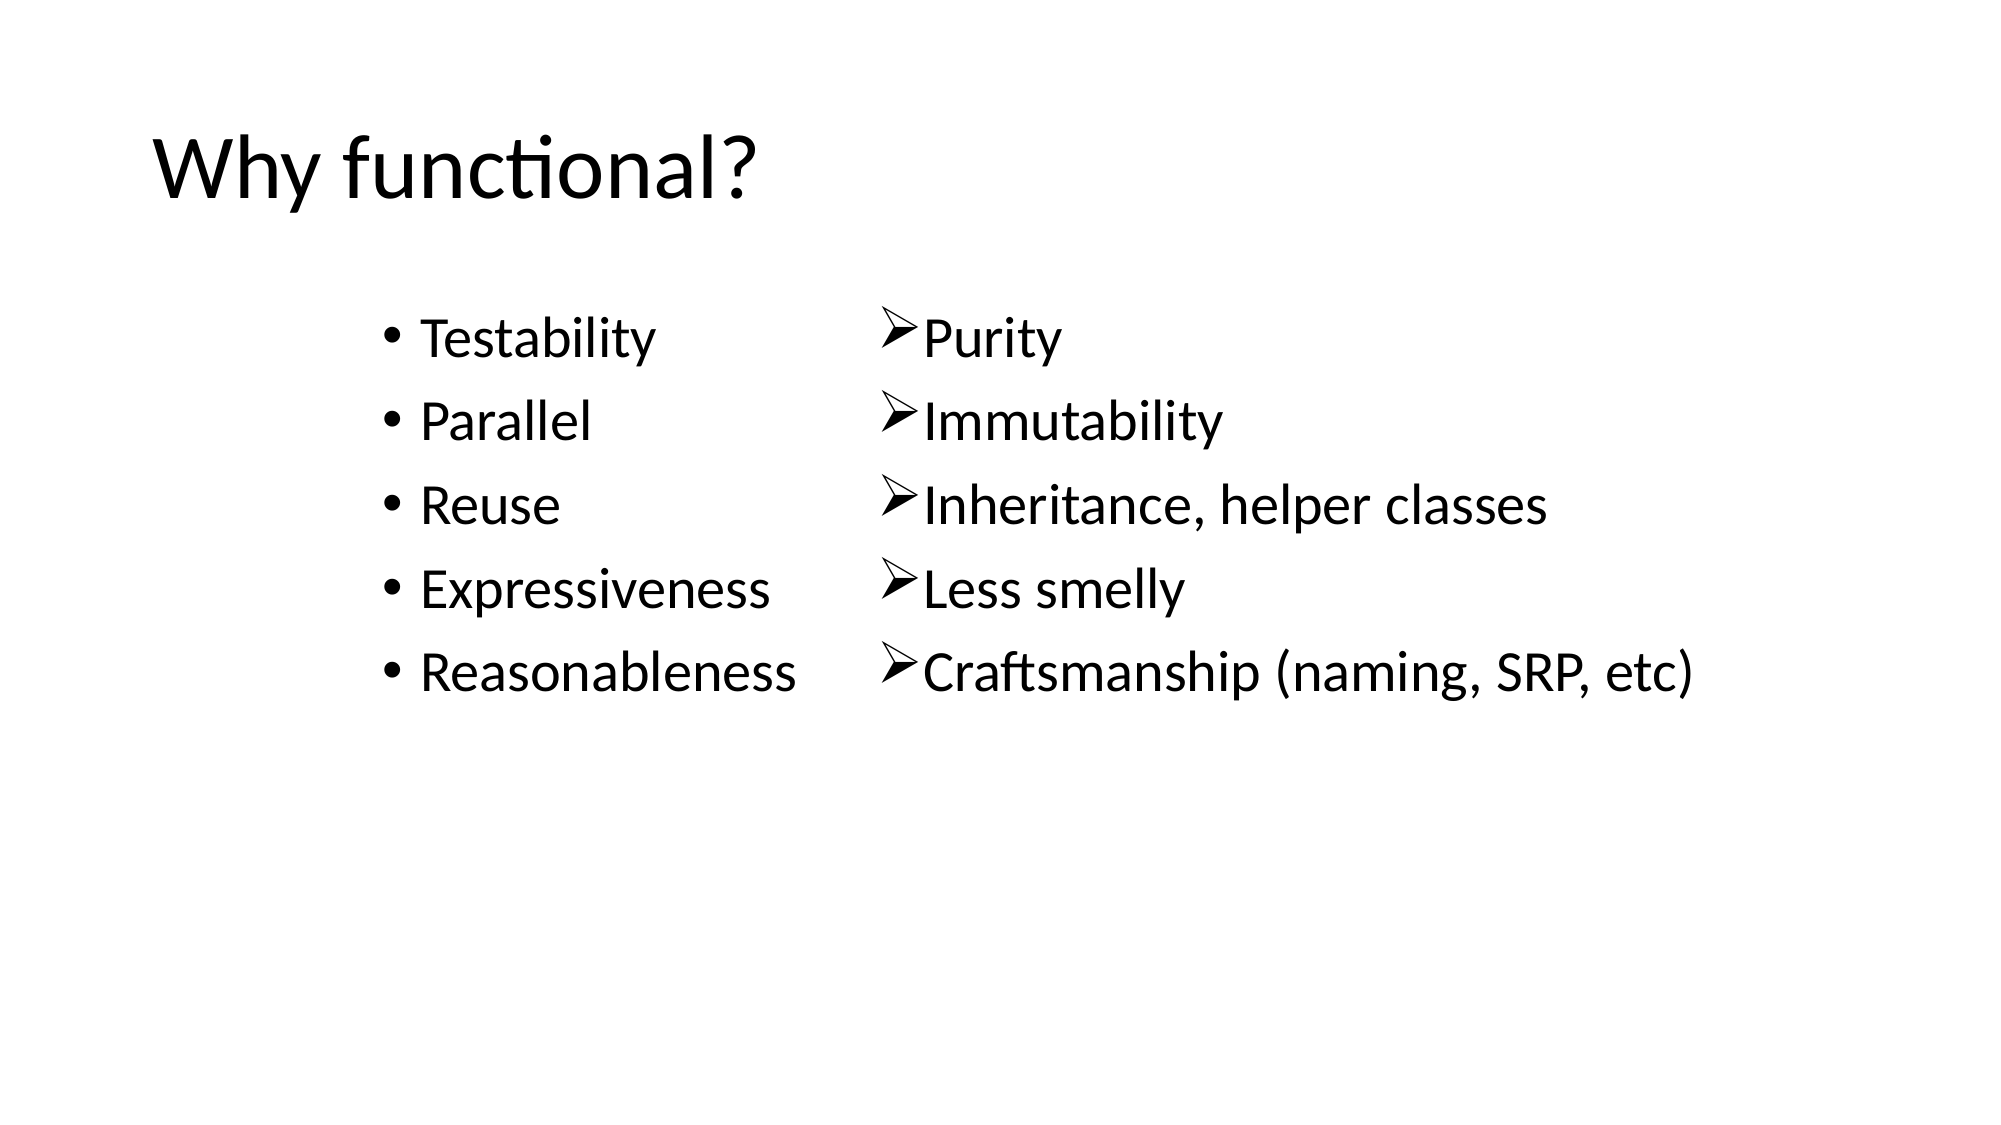

# Why functional?
Testability
Parallel
Reuse
Expressiveness
Reasonableness
Purity
Immutability
Inheritance, helper classes
Less smelly
Craftsmanship (naming, SRP, etc)